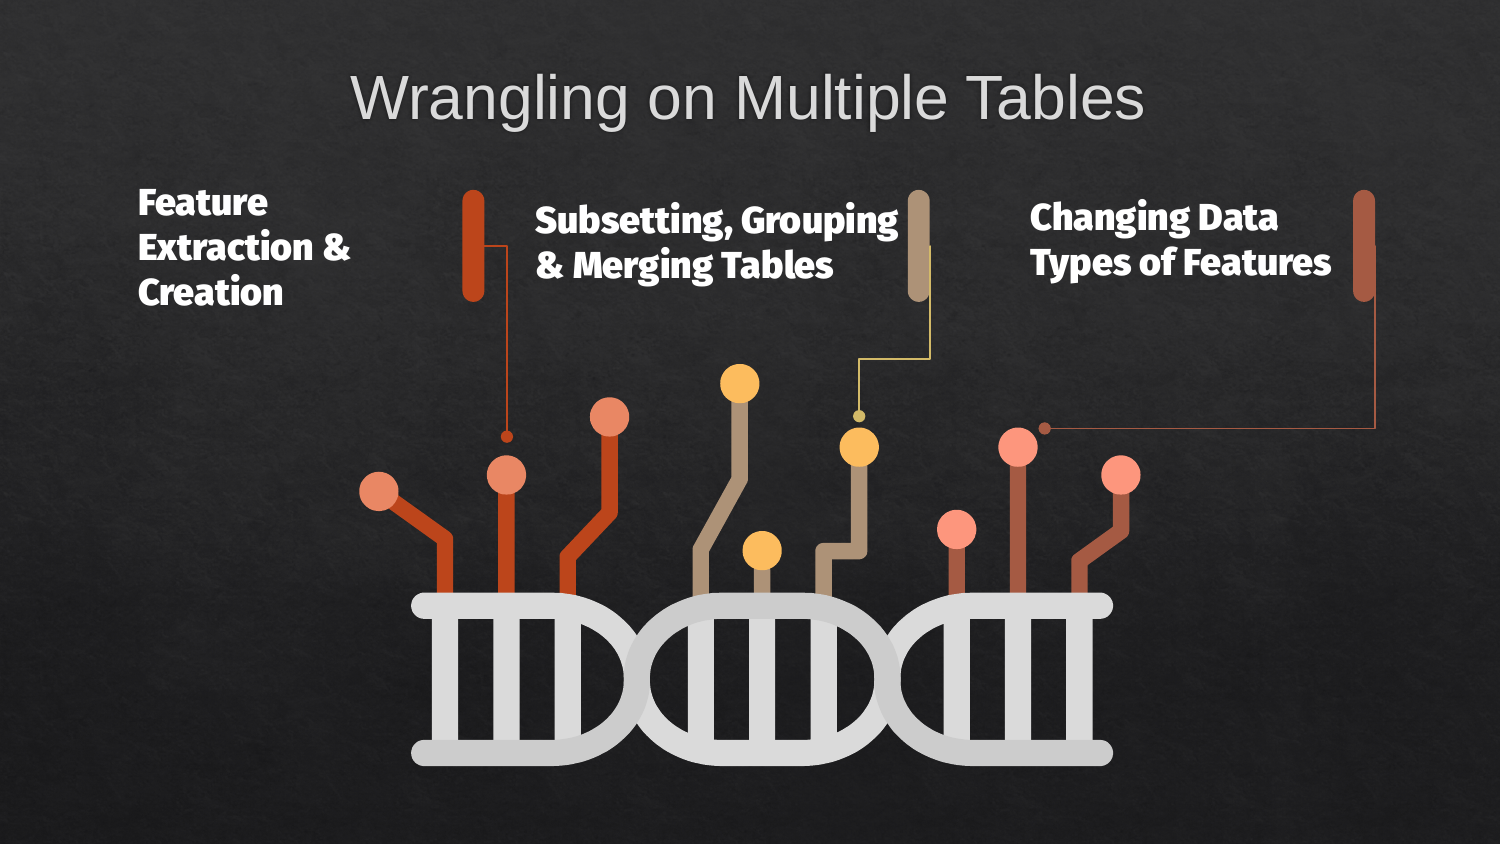

# Wrangling on Multiple Tables
Changing Data Types of Features

Feature Extraction & Creation

Subsetting, Grouping & Merging Tables